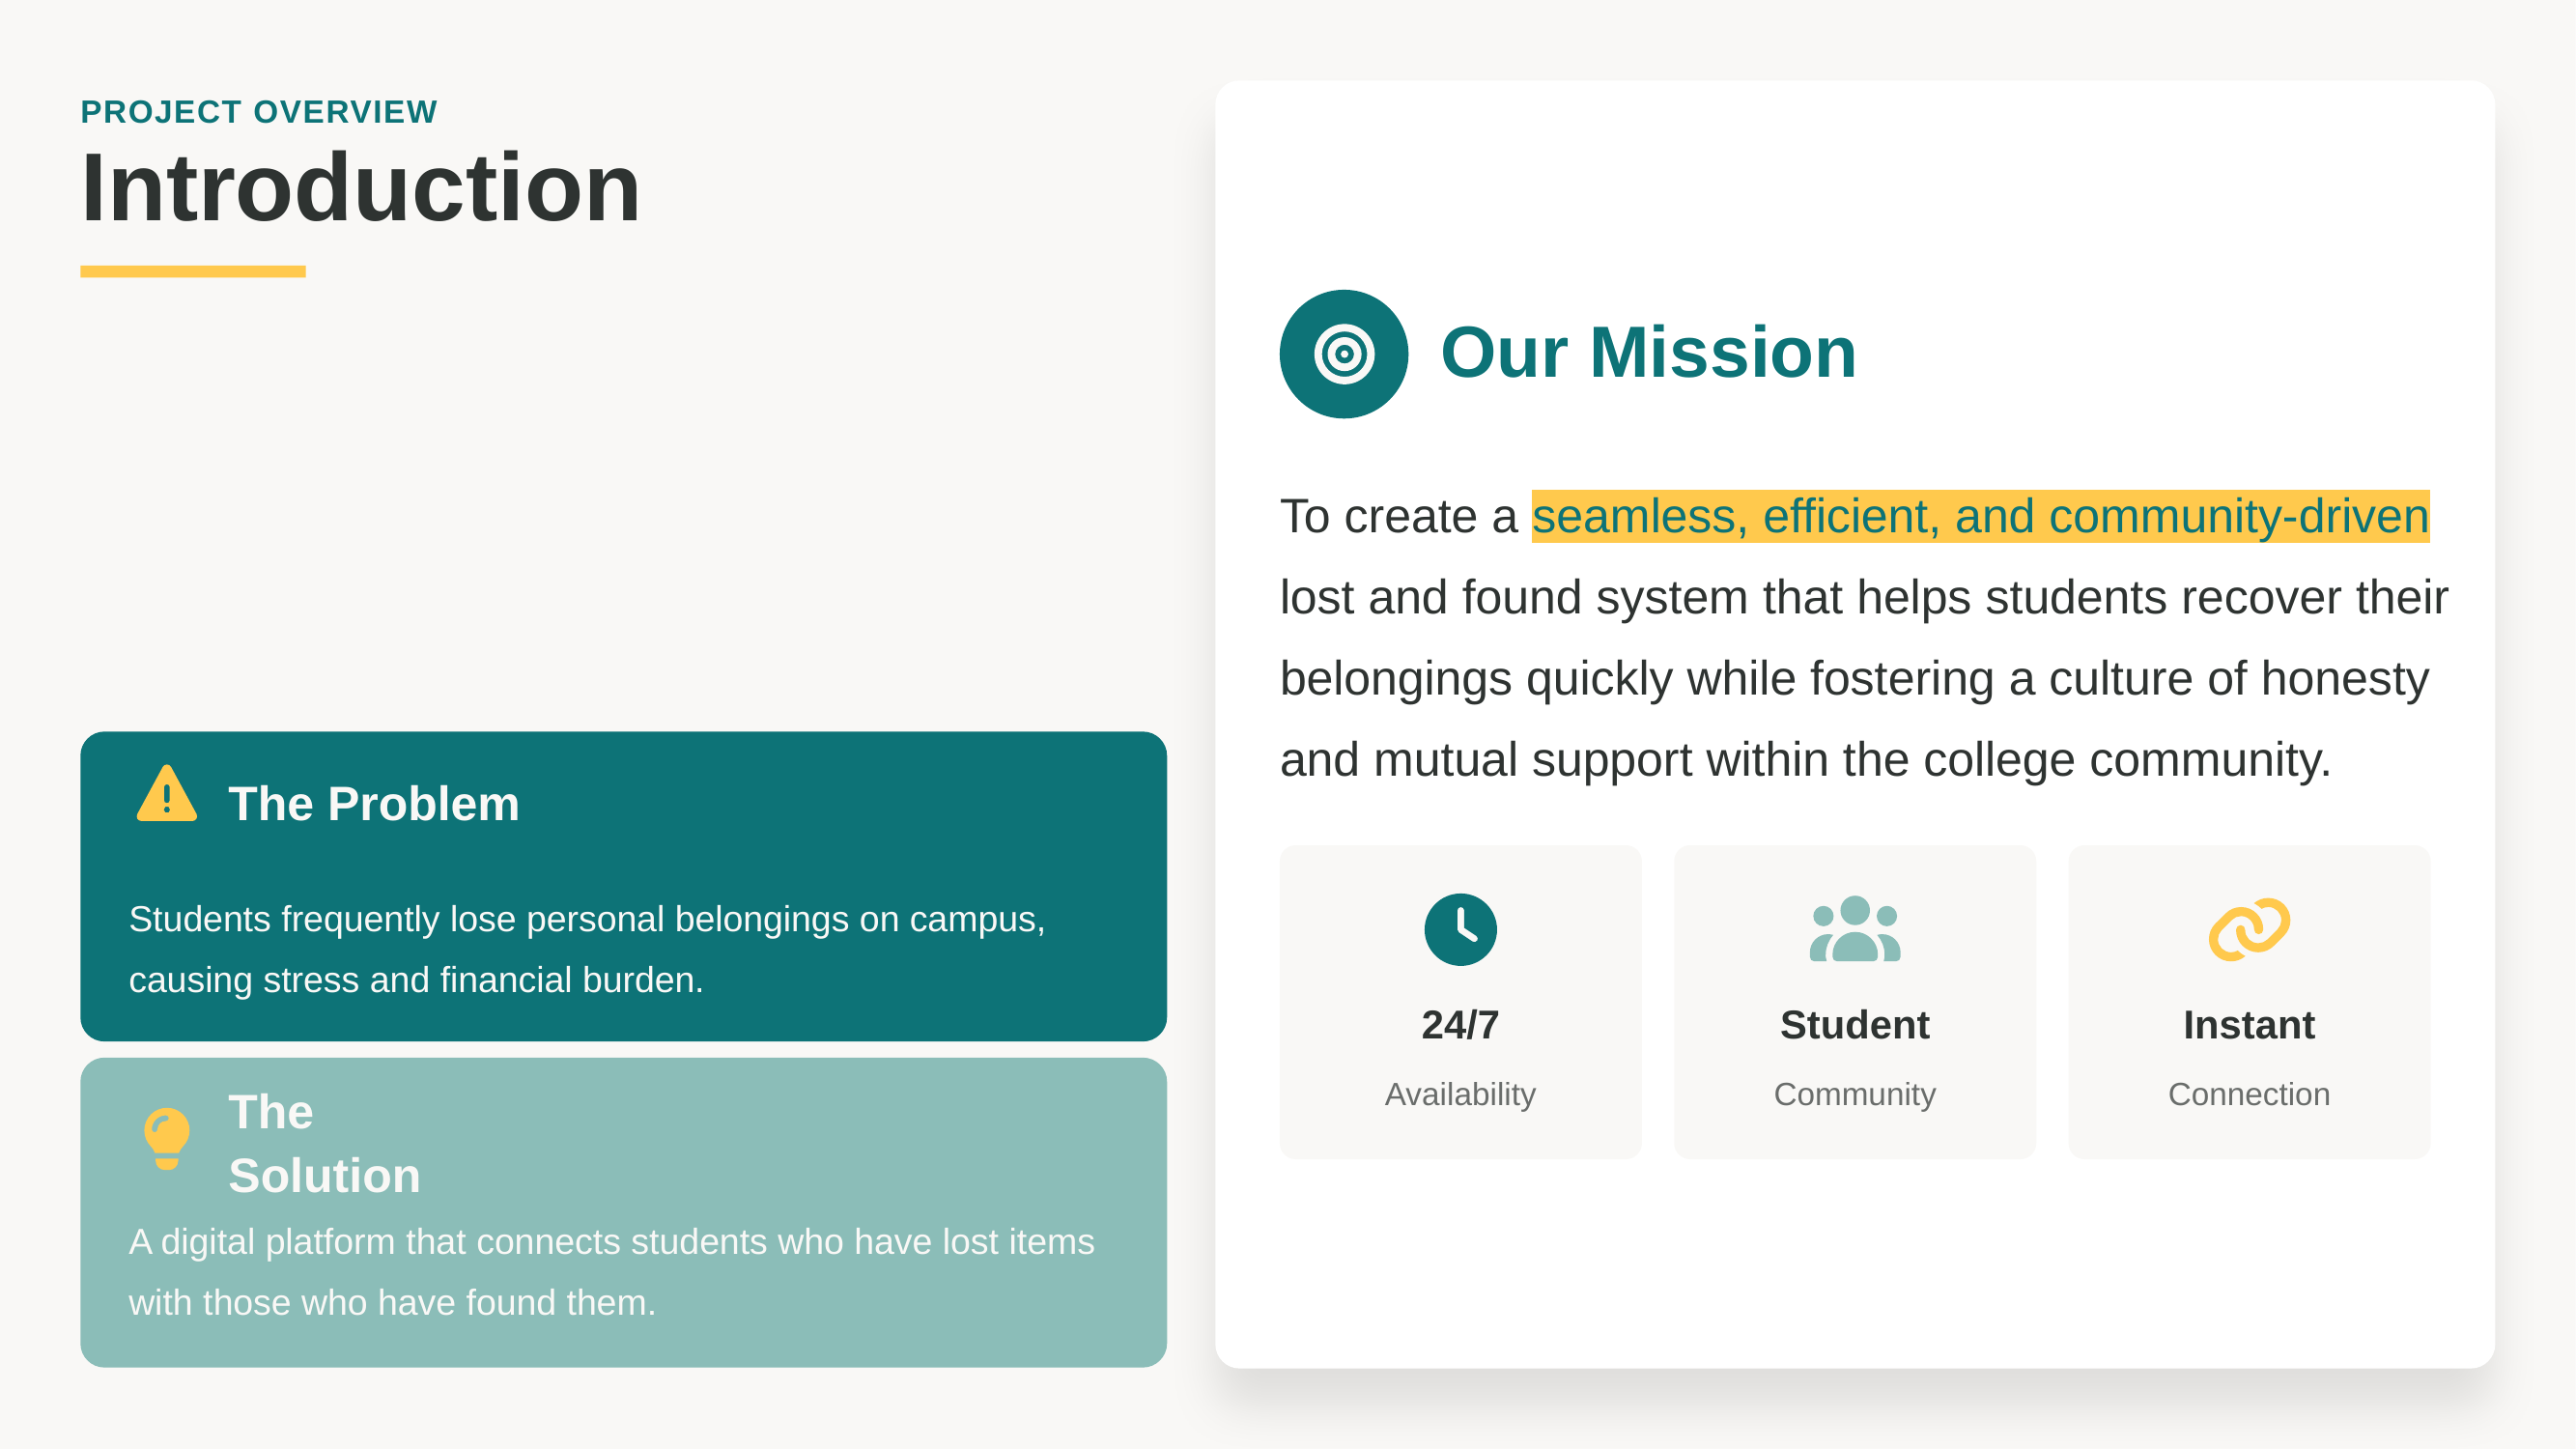

PROJECT OVERVIEW

Introduction

Our Mission

To create a seamless, efficient, and community-driven lost and found system that helps students recover their belongings quickly while fostering a culture of honesty and mutual support within the college community.

The Problem

Students frequently lose personal belongings on campus, causing stress and financial burden.

24/7
Student
Instant

Availability
Community
Connection
The Solution

A digital platform that connects students who have lost items with those who have found them.